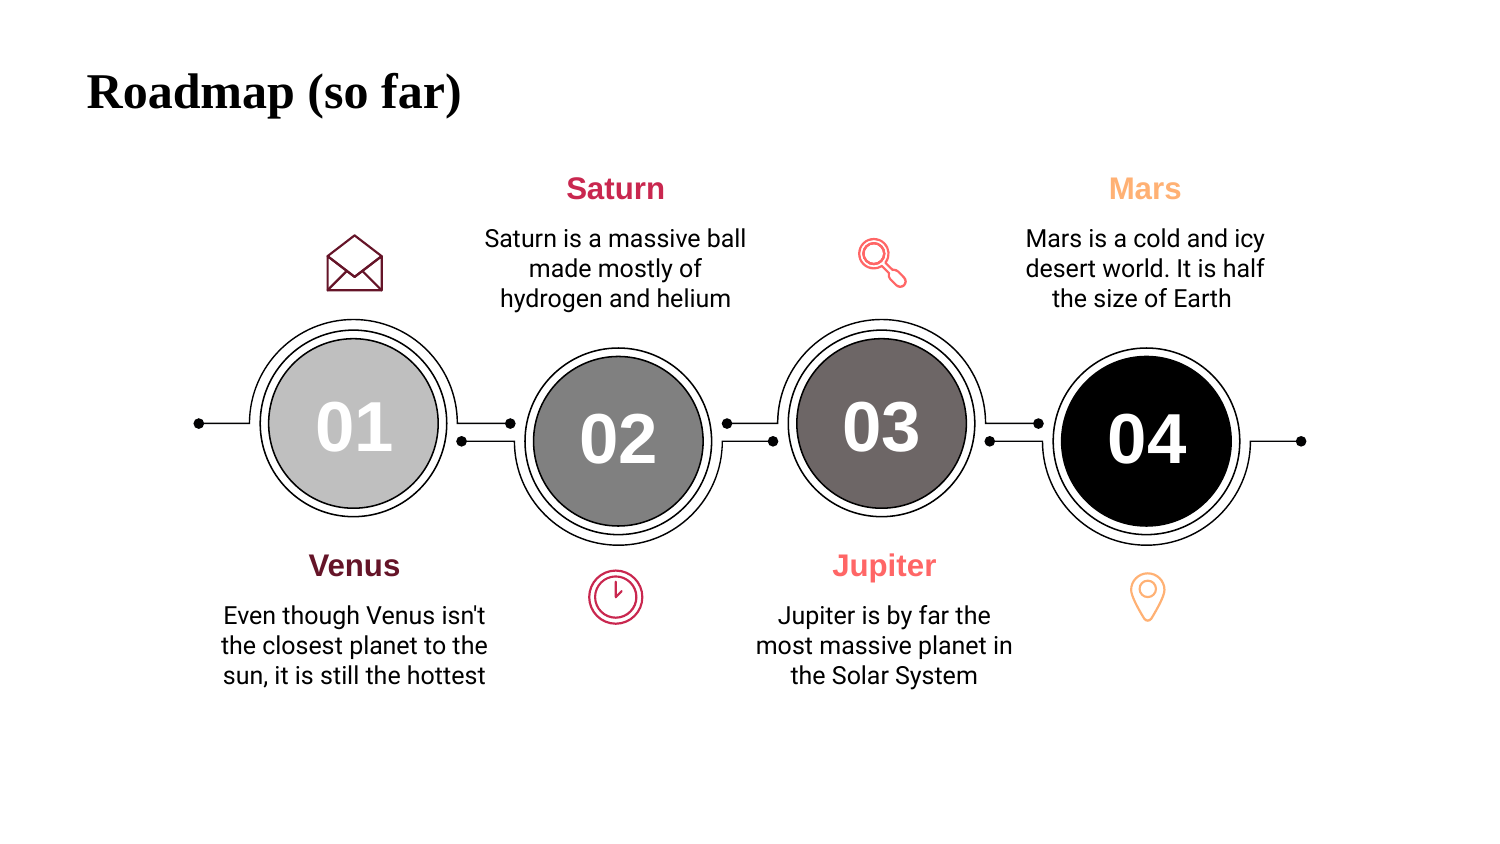

Roadmap (so far)
Saturn
Saturn is a massive ball made mostly of hydrogen and helium
Mars
Mars is a cold and icy desert world. It is half the size of Earth

01
03
02
04

Venus
Even though Venus isn't the closest planet to the sun, it is still the hottest
Jupiter
Jupiter is by far the most massive planet in the Solar System